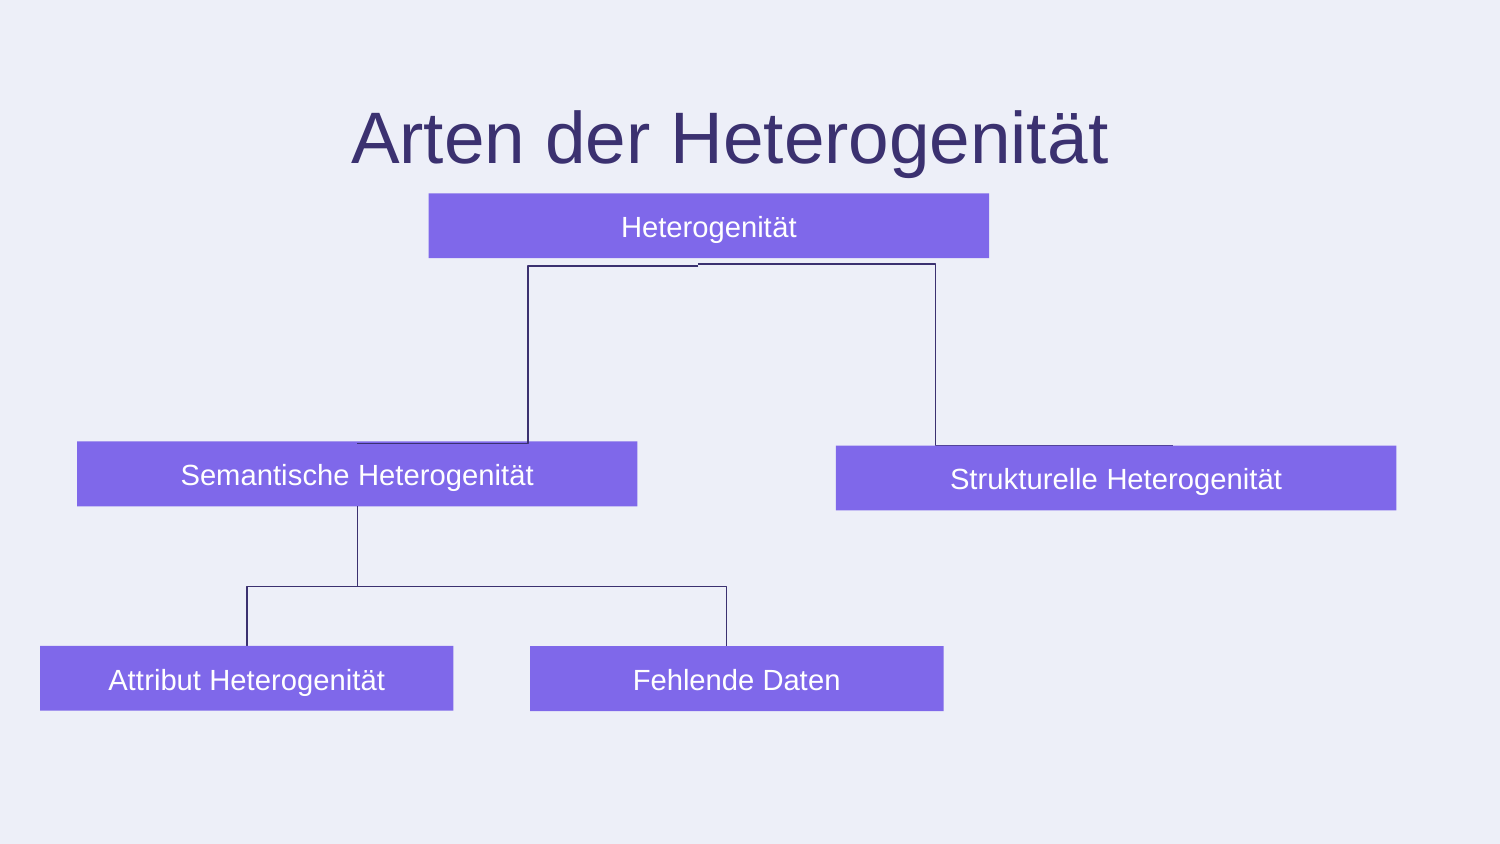

# Arten der Heterogenität
Heterogenität
Semantische Heterogenität
Strukturelle Heterogenität
Attribut Heterogenität
Fehlende Daten